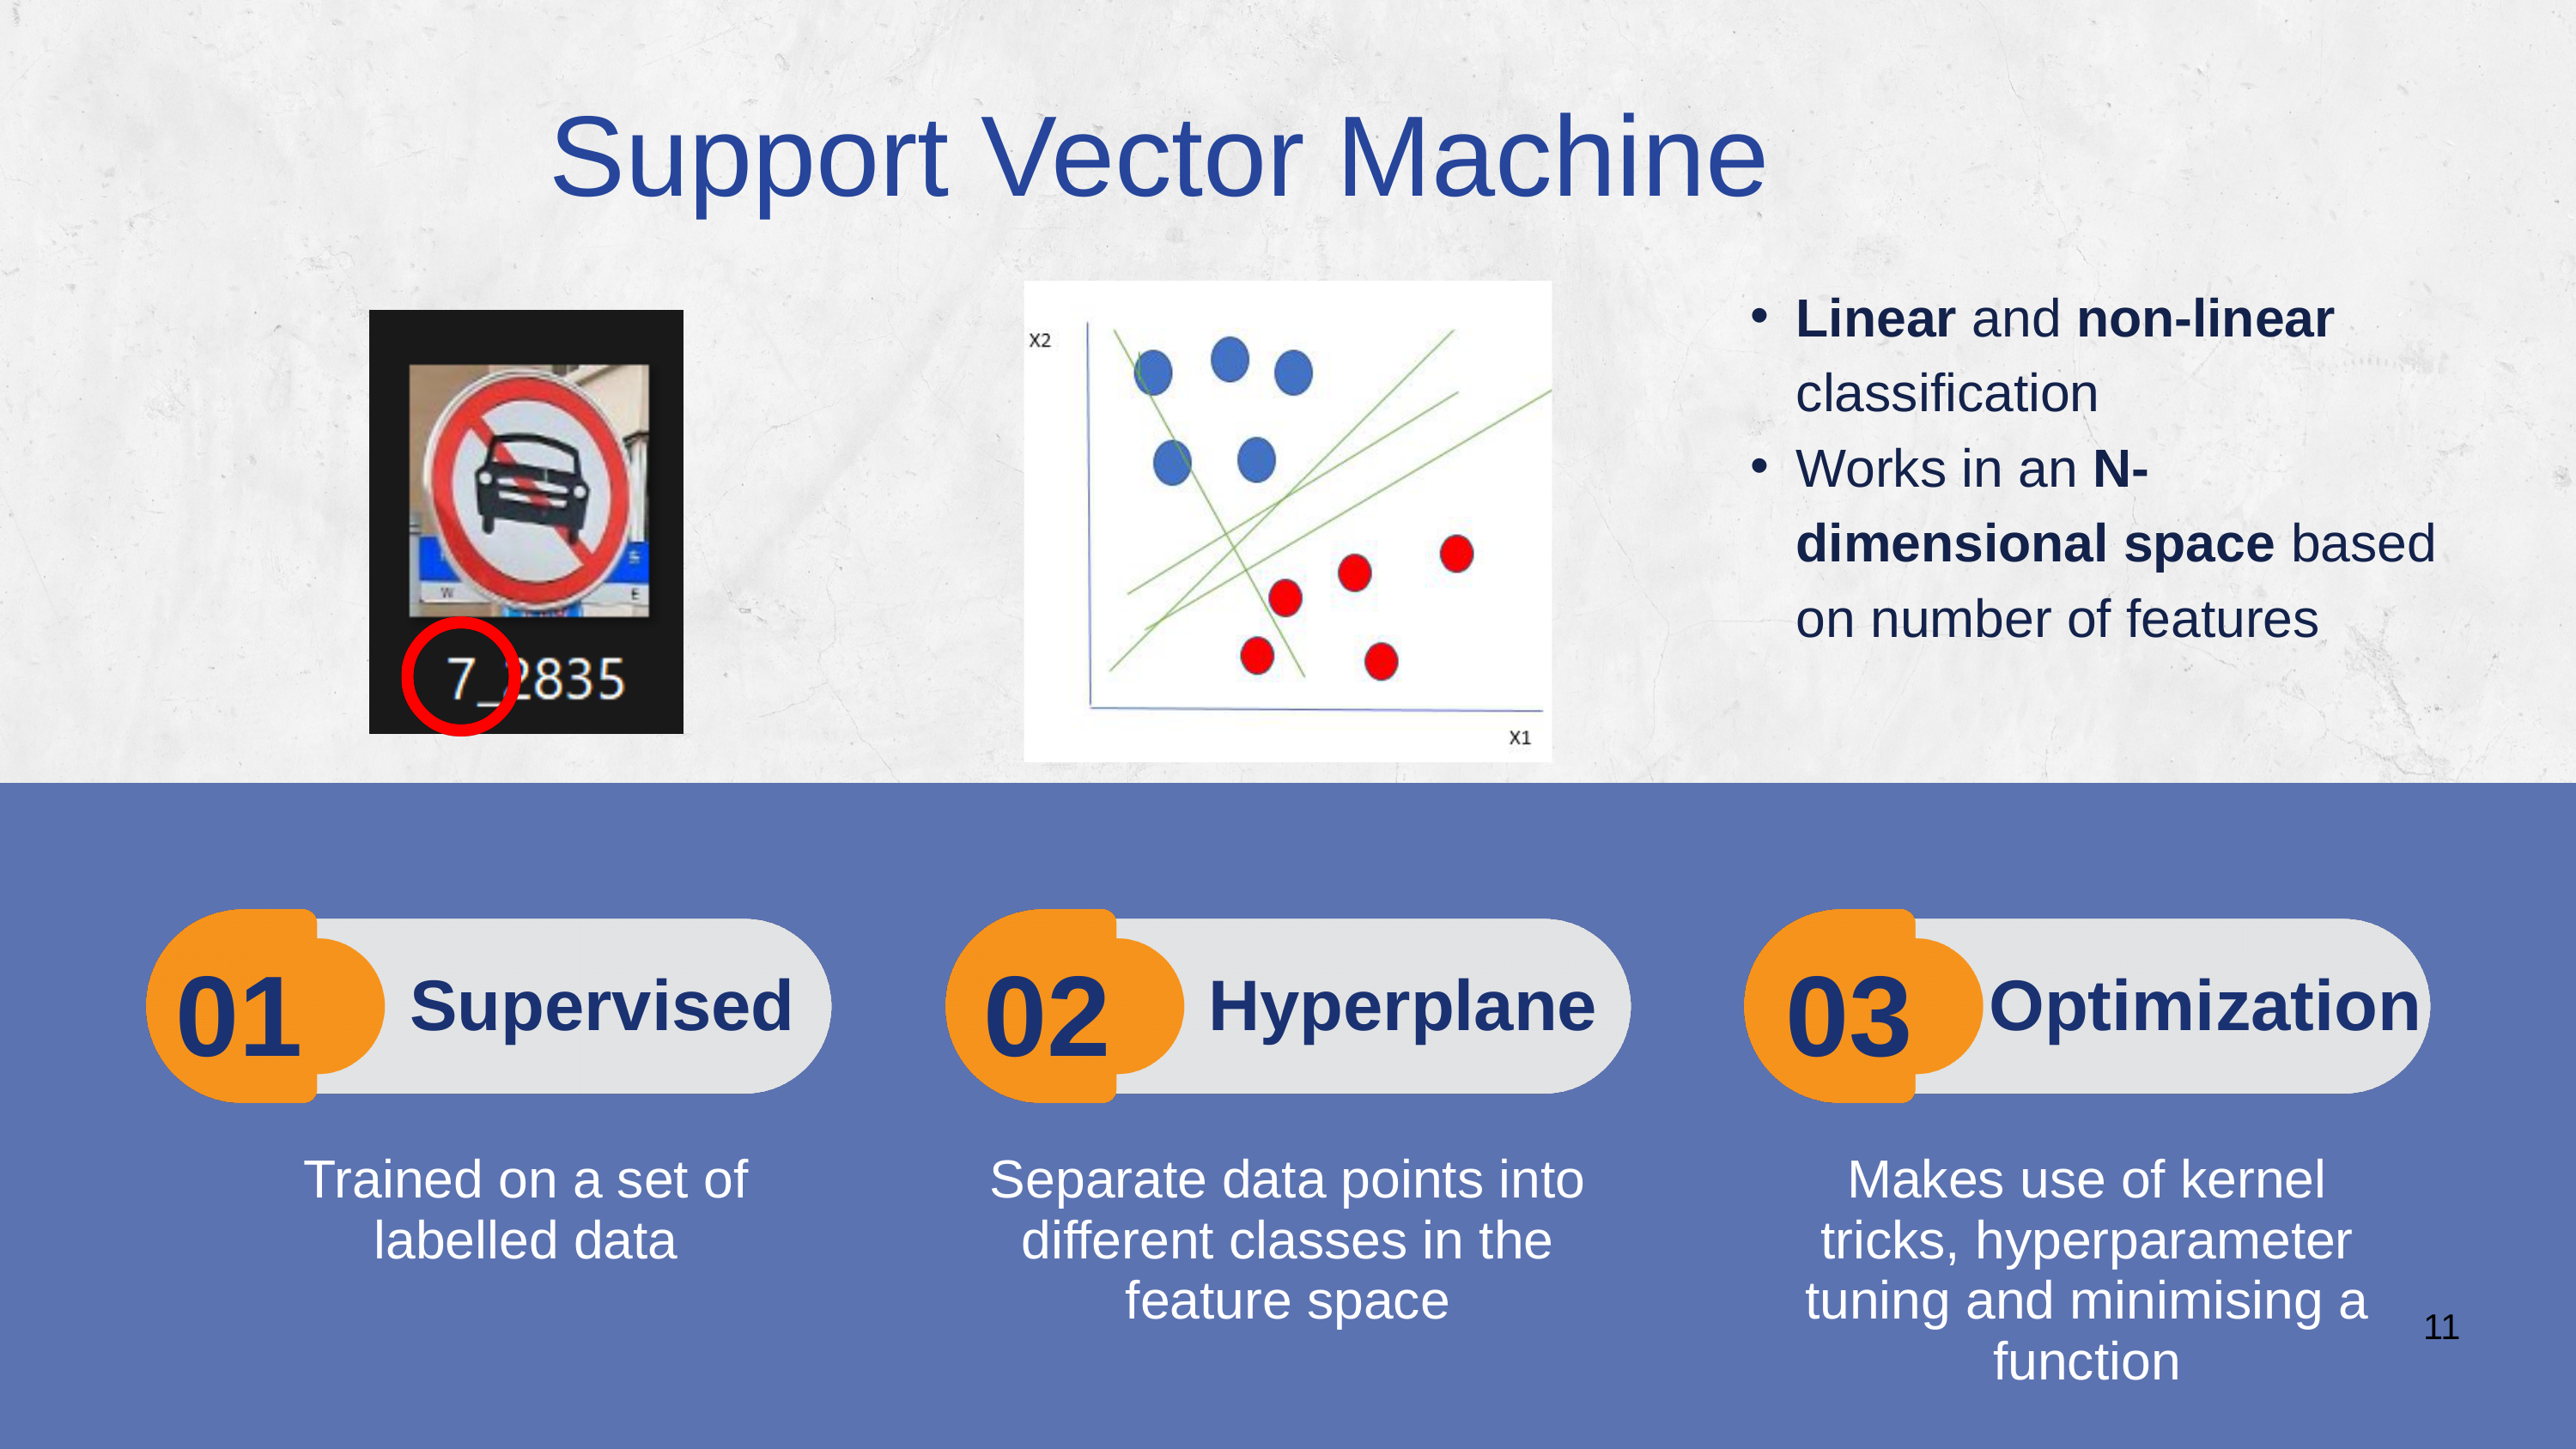

Support Vector Machine
Linear and non-linear classification
Works in an N-dimensional space based on number of features

01
02
03
Supervised
Hyperplane
Optimization
Trained on a set of labelled data
Separate data points into different classes in the feature space
Makes use of kernel tricks, hyperparameter tuning and minimising a function
11